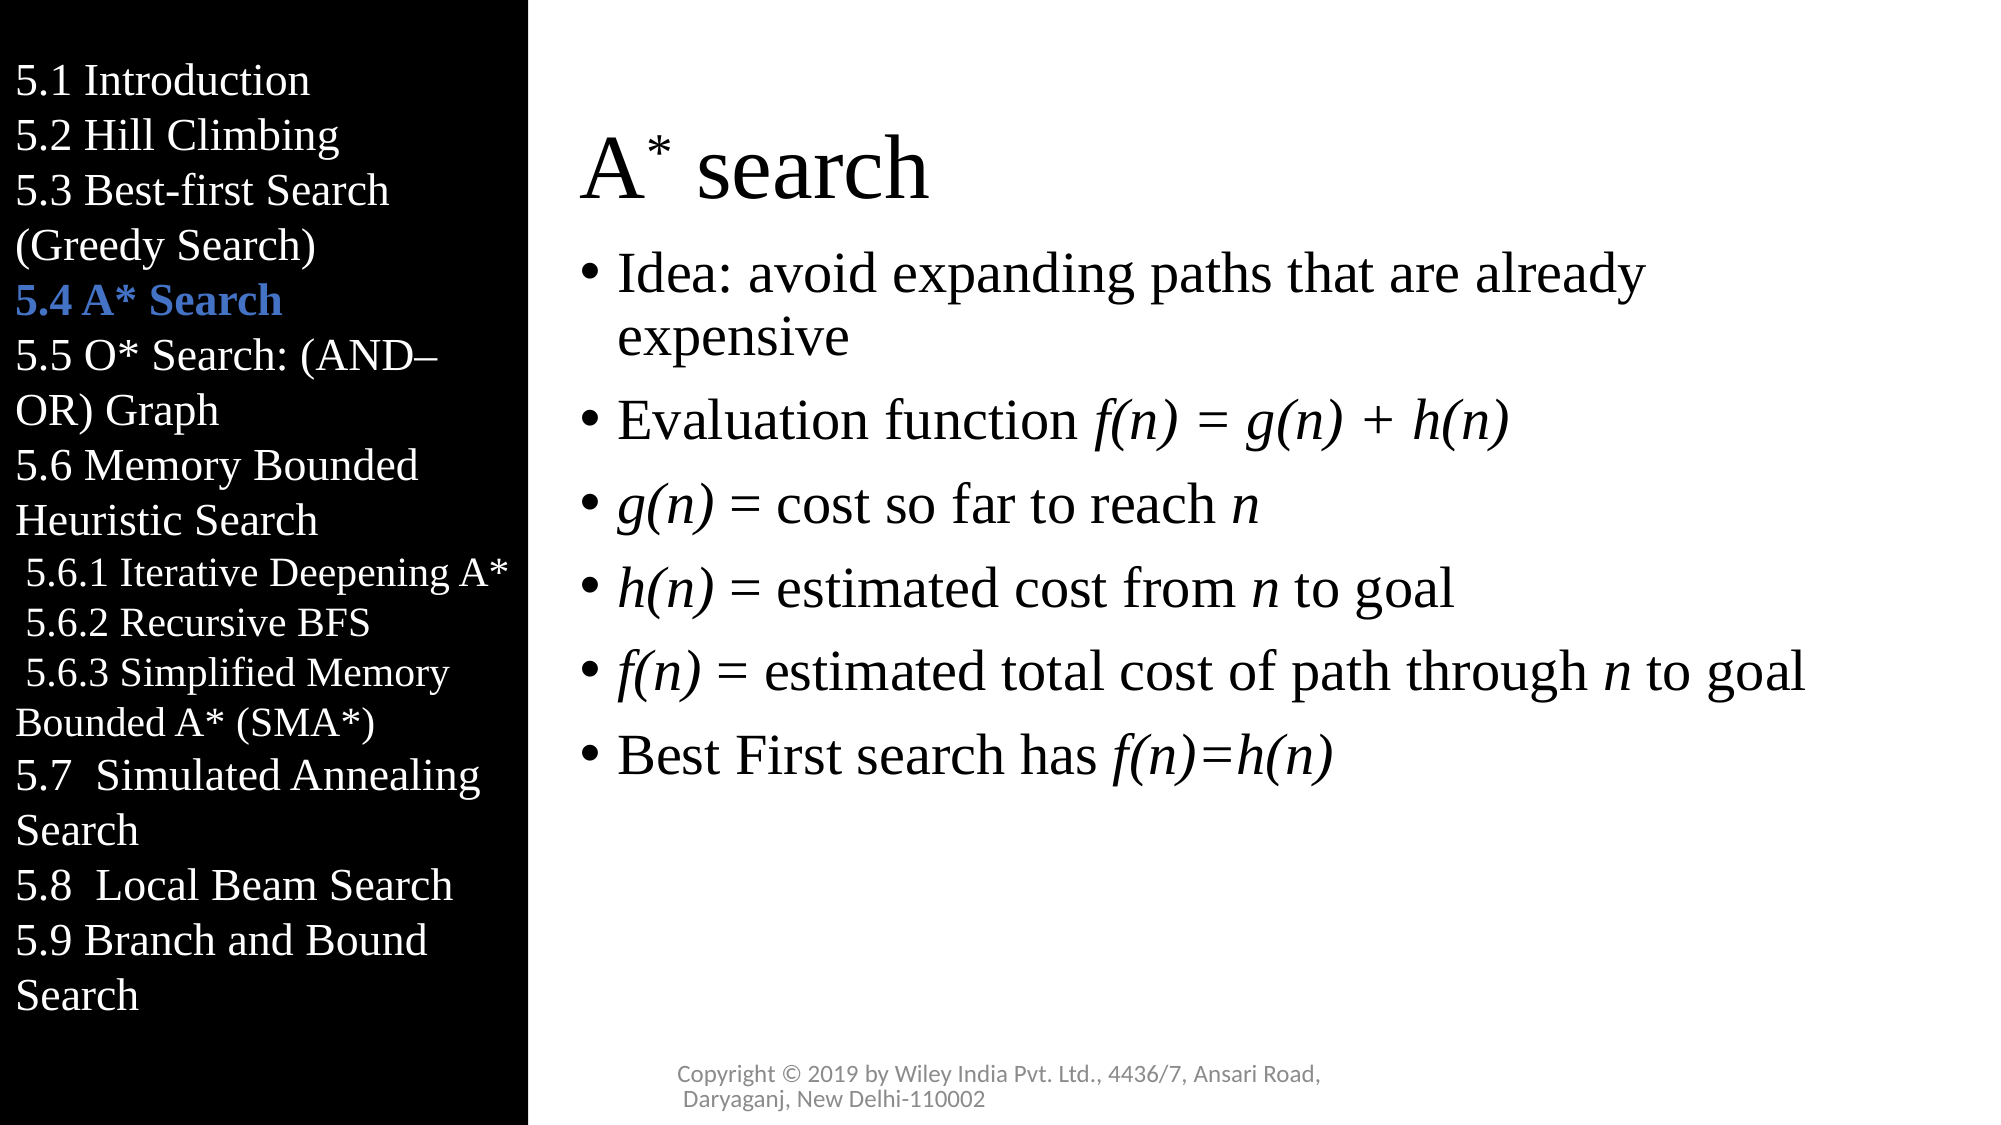

5.1 Introduction
5.2 Hill Climbing
5.3 Best-first Search (Greedy Search)
5.4 A* Search
5.5 O* Search: (AND–OR) Graph
5.6 Memory Bounded Heuristic Search
 5.6.1 Iterative Deepening A*
 5.6.2 Recursive BFS
 5.6.3 Simplified Memory Bounded A* (SMA*)
5.7  Simulated Annealing Search
5.8  Local Beam Search
5.9 Branch and Bound Search

# A* search
Idea: avoid expanding paths that are already expensive
Evaluation function f(n) = g(n) + h(n)
g(n) = cost so far to reach n
h(n) = estimated cost from n to goal
f(n) = estimated total cost of path through n to goal
Best First search has f(n)=h(n)
Copyright © 2019 by Wiley India Pvt. Ltd., 4436/7, Ansari Road, Daryaganj, New Delhi-110002